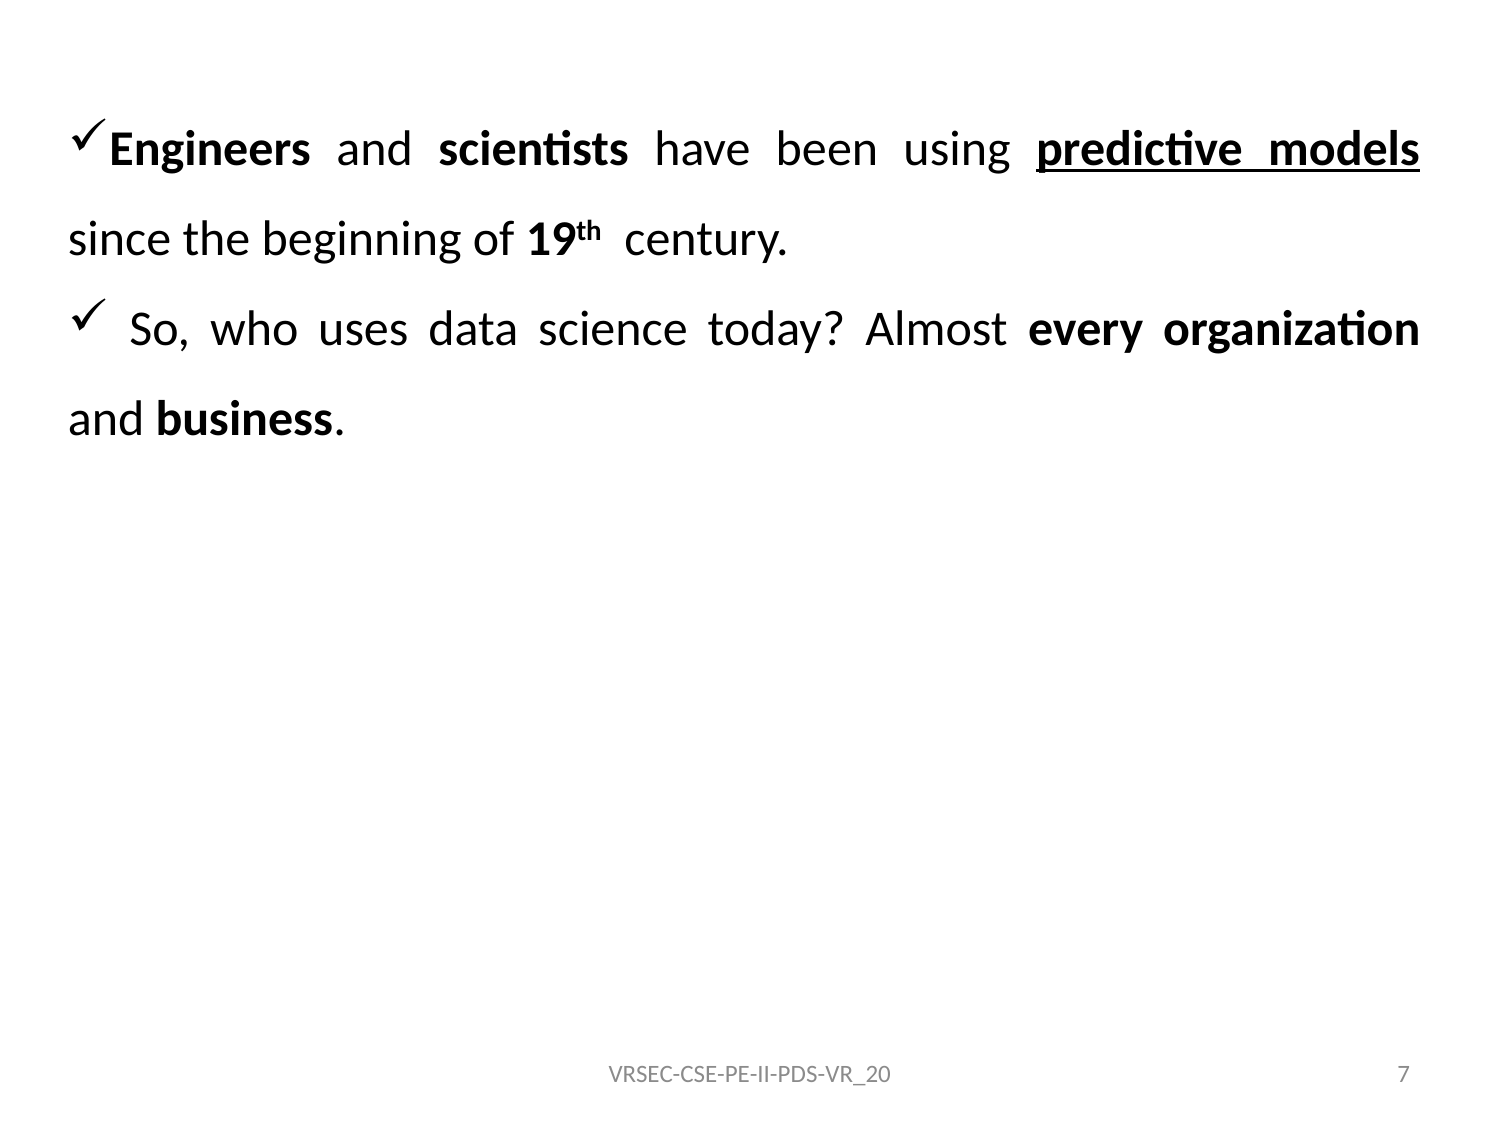

Engineers and scientists have been using predictive models since the beginning of 19th  century.
 So, who uses data science today? Almost every organization and business.
VRSEC-CSE-PE-II-PDS-VR_20
7